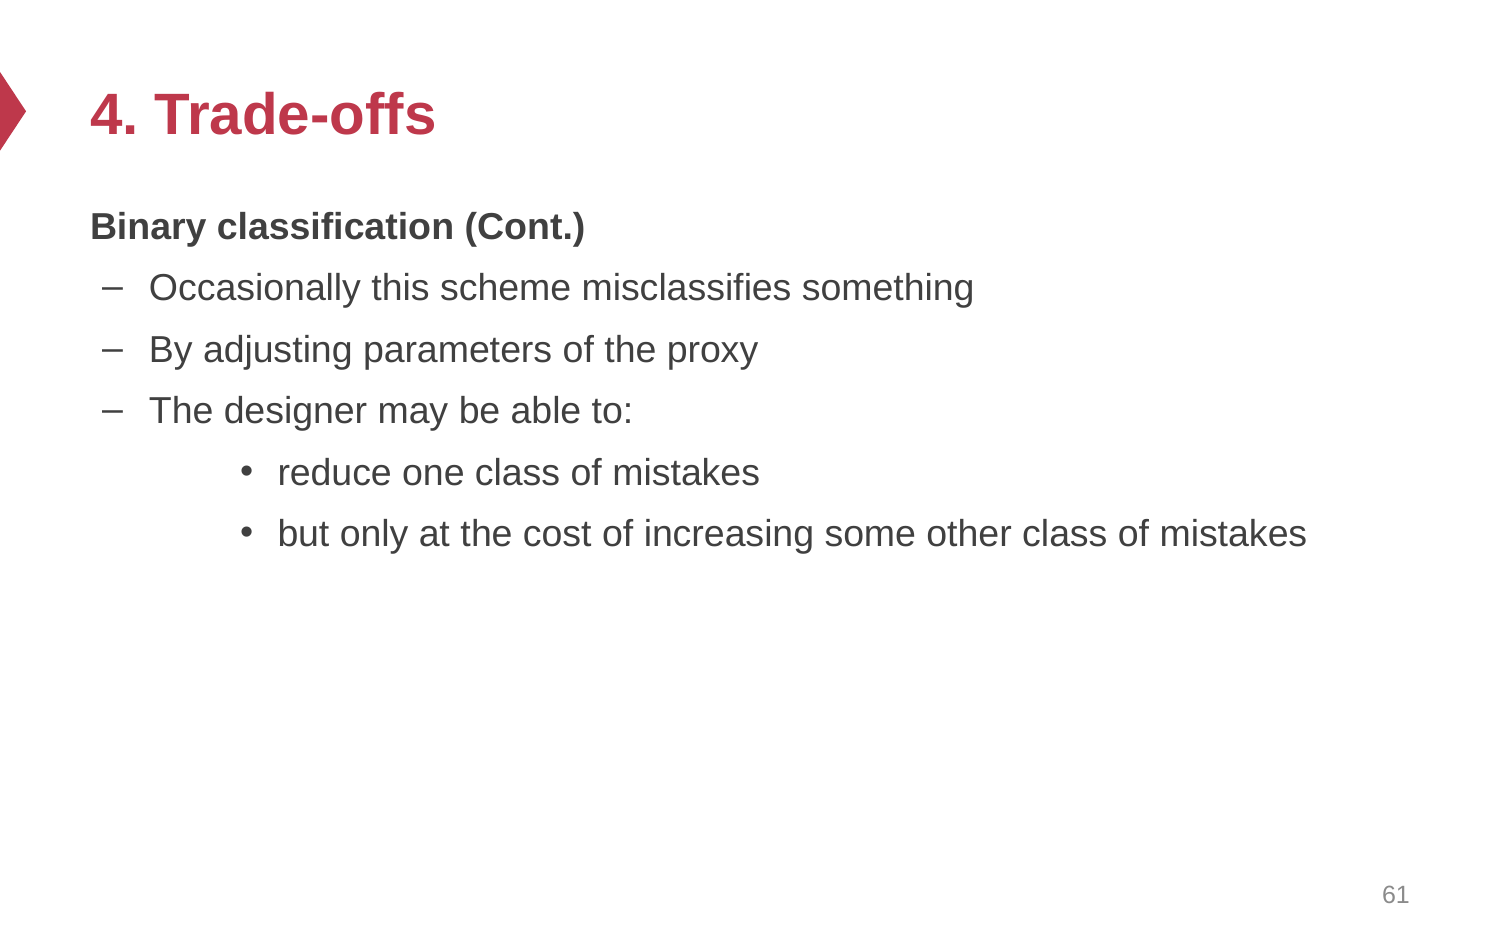

# 4. Trade-offs
Binary classification (Cont.)
Occasionally this scheme misclassifies something
By adjusting parameters of the proxy
The designer may be able to:
reduce one class of mistakes
but only at the cost of increasing some other class of mistakes
61